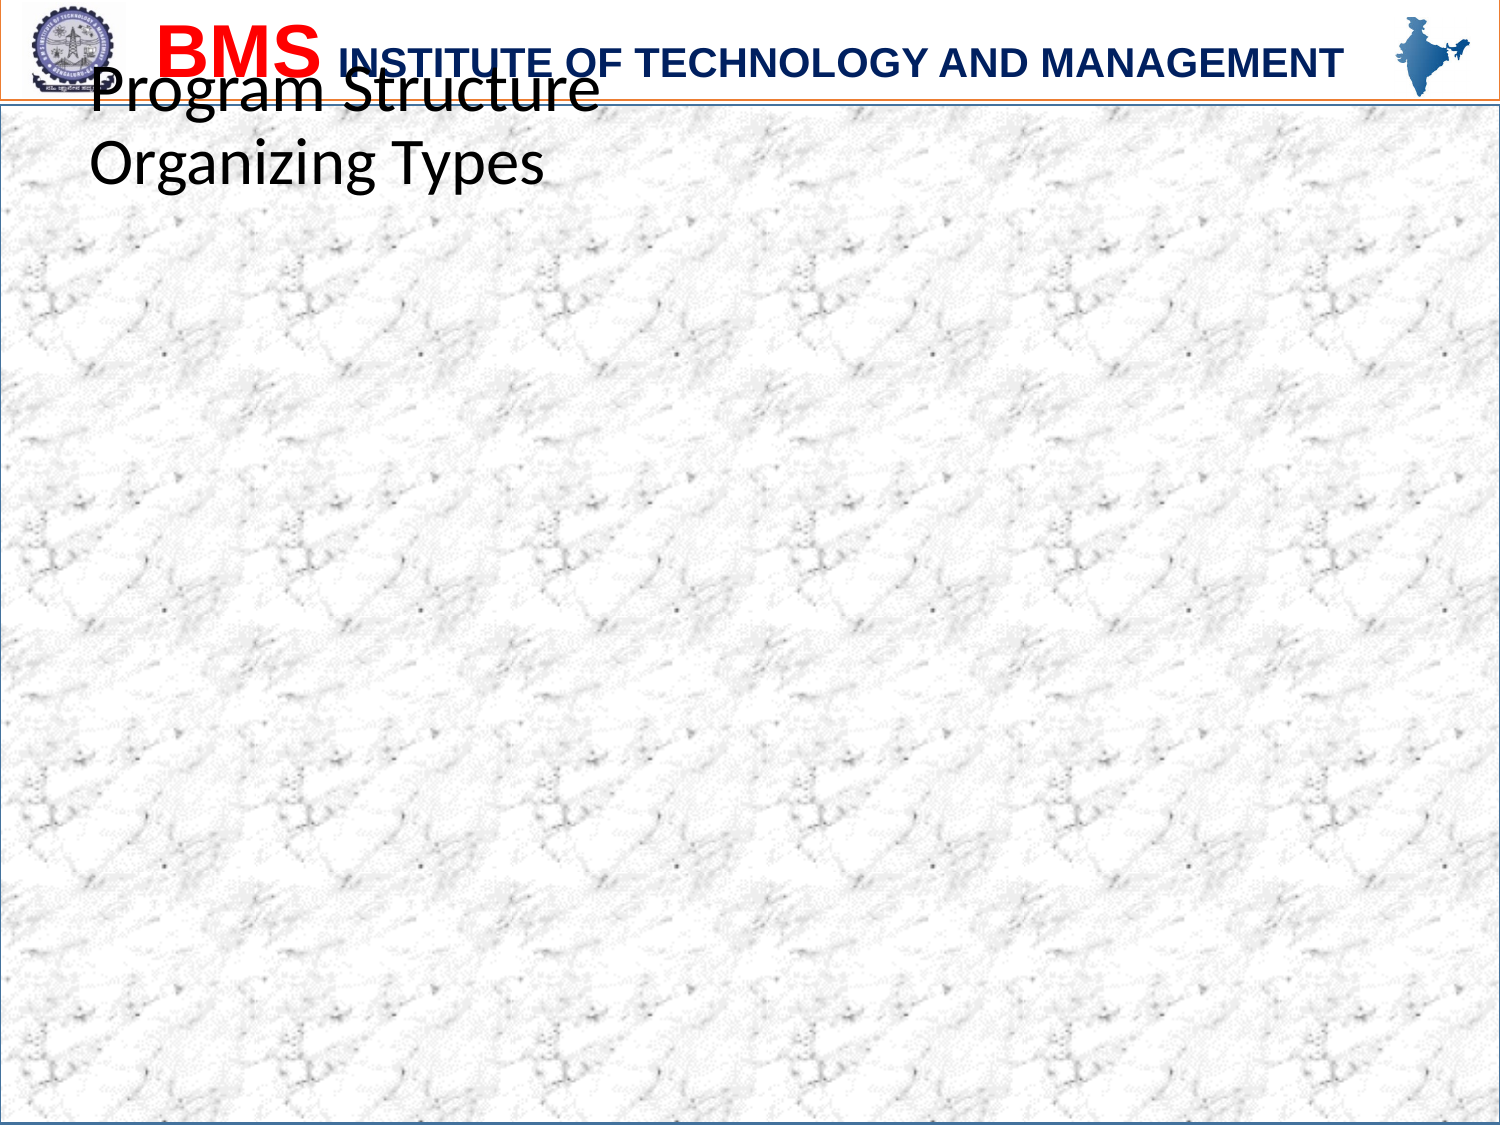

# Program Structure Organizing Types
Types are defined in files
A file can contain multiple types
Each type is defined in a single file
Files are compiled into modules
Module is a DLL or EXE
A module can contain multiple files
Modules are grouped into assemblies
Assembly can contain multiple modules
Assemblies and modules are often 1:1